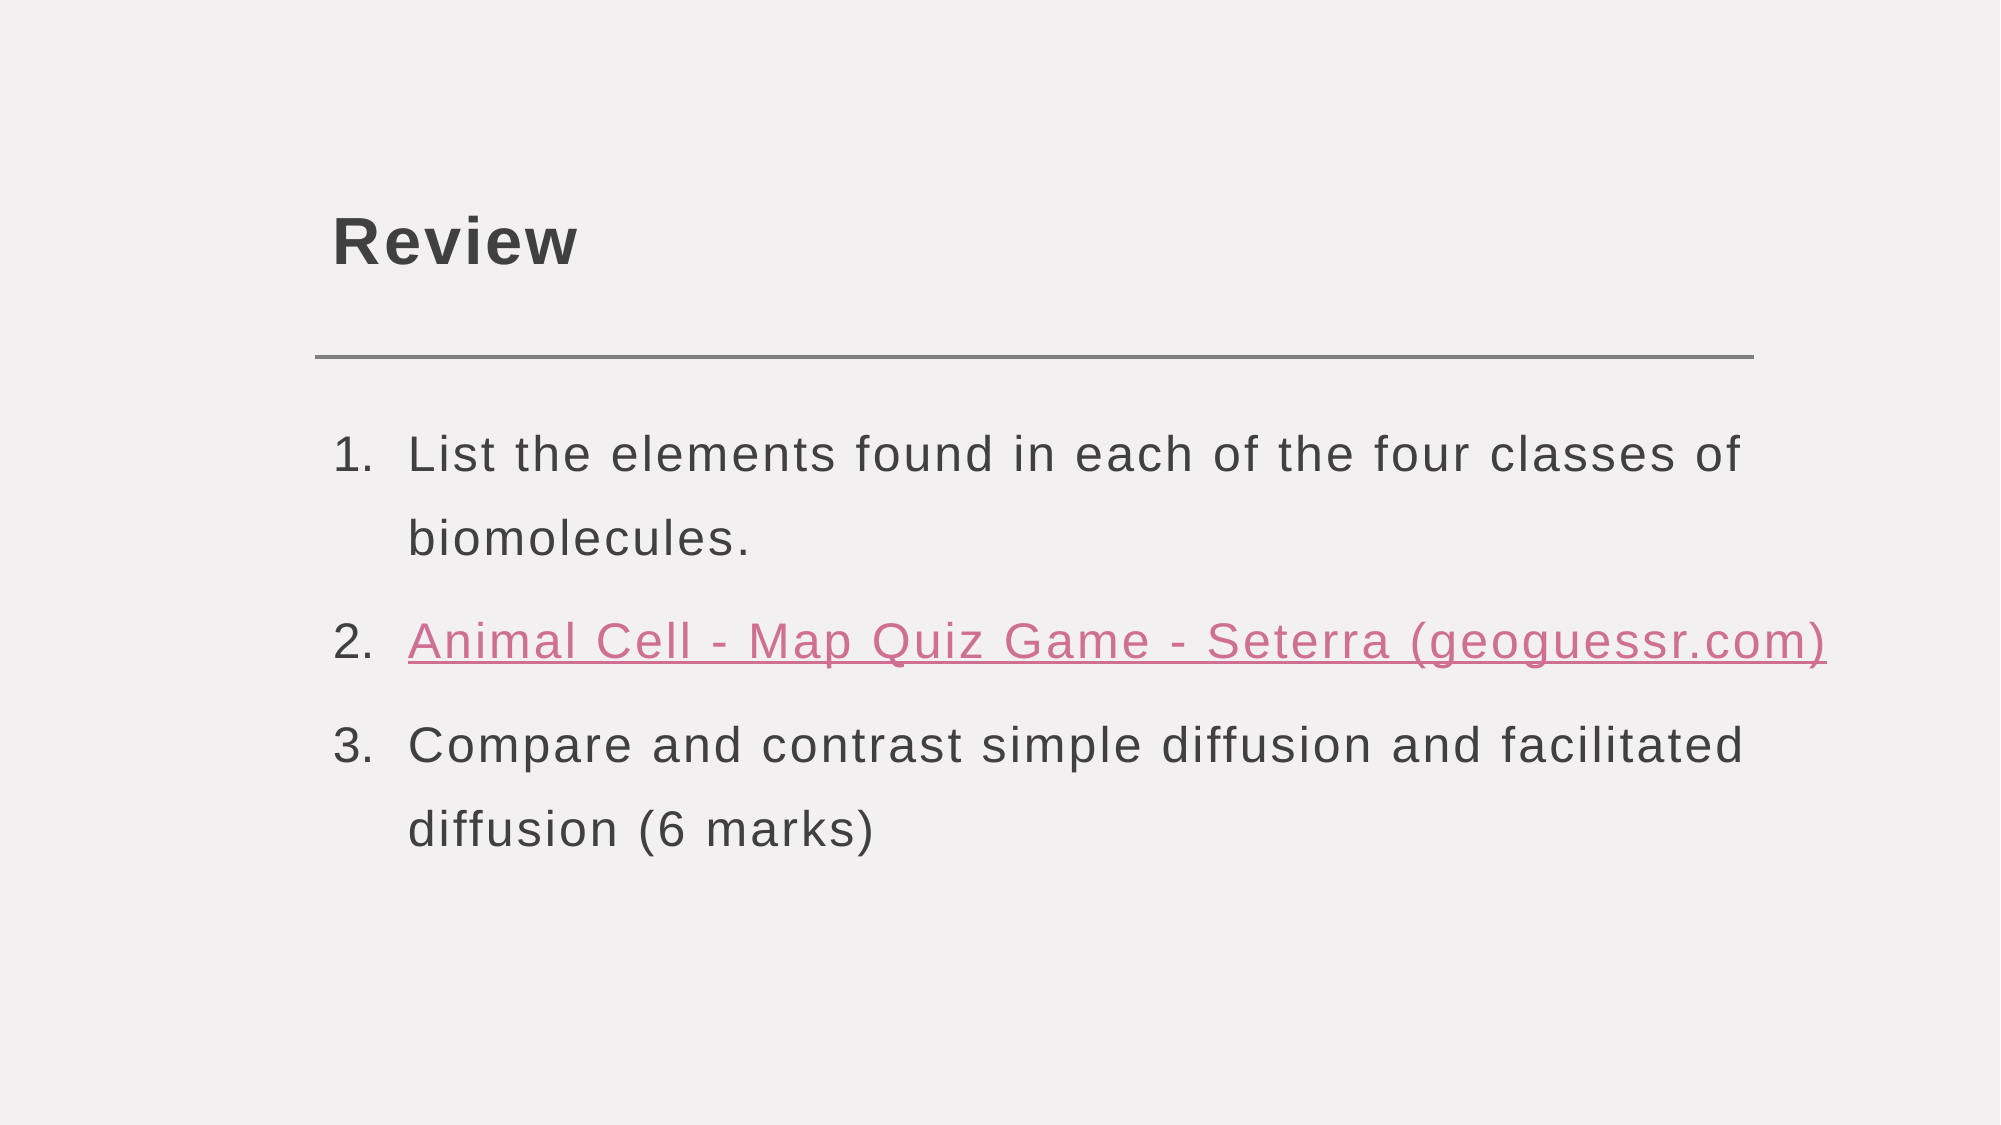

# Review
List the elements found in each of the four classes of biomolecules.
Animal Cell - Map Quiz Game - Seterra (geoguessr.com)
Compare and contrast simple diffusion and facilitated diffusion (6 marks)